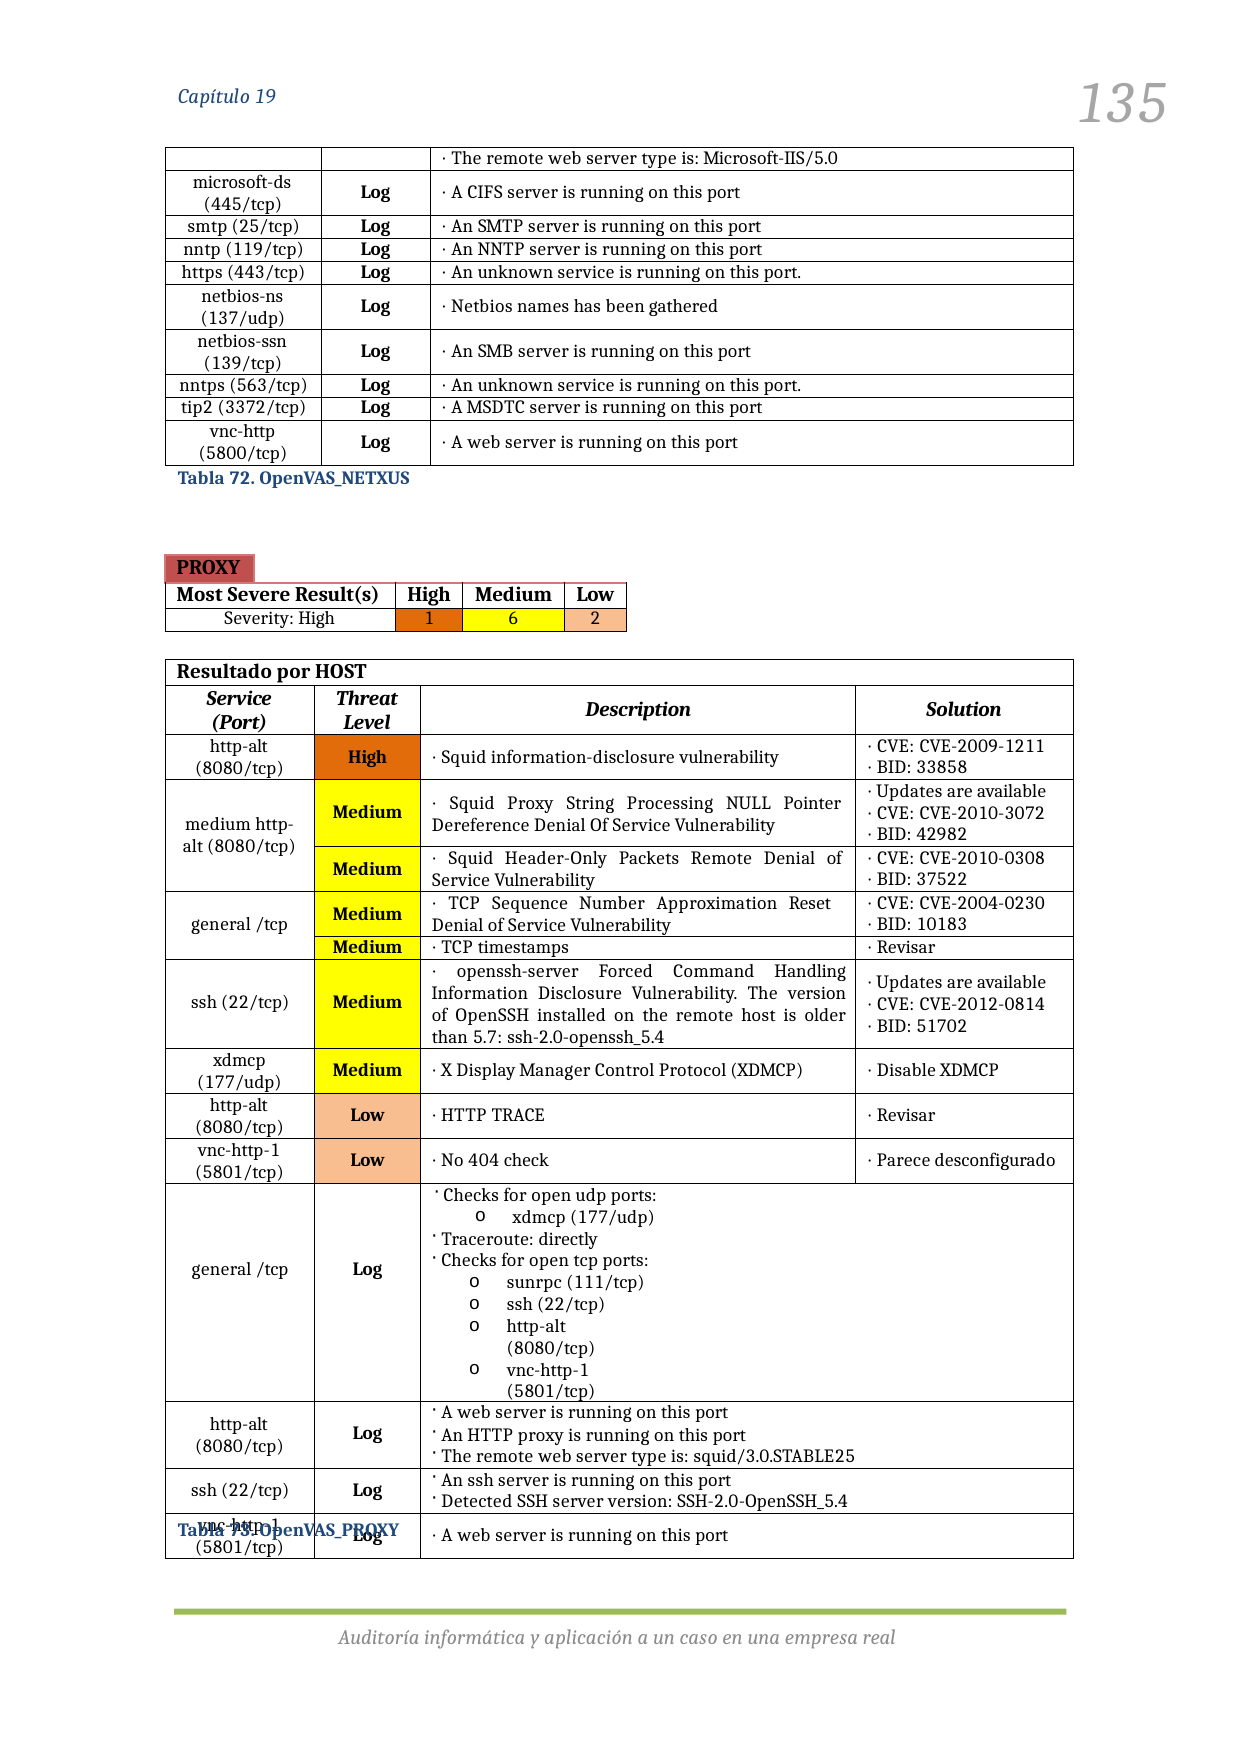

135
Capítulo 19
|  |  | · The remote web server type is: Microsoft-IIS/5.0 |
| --- | --- | --- |
| microsoft-ds (445/tcp) | Log | · A CIFS server is running on this port |
| smtp (25/tcp) | Log | · An SMTP server is running on this port |
| nntp (119/tcp) | Log | · An NNTP server is running on this port |
| https (443/tcp) | Log | · An unknown service is running on this port. |
| netbios-ns (137/udp) | Log | · Netbios names has been gathered |
| netbios-ssn (139/tcp) | Log | · An SMB server is running on this port |
| nntps (563/tcp) | Log | · An unknown service is running on this port. |
| tip2 (3372/tcp) | Log | · A MSDTC server is running on this port |
| vnc-http (5800/tcp) | Log | · A web server is running on this port |
Tabla 72. OpenVAS_NETXUS
| PROXY |  |  |  |  |
| --- | --- | --- | --- | --- |
| Most Severe Result(s) |  | High | Medium | Low |
| Severity: High |  | 1 | 6 | 2 |
| Resultado por HOST |  |  |  |
| --- | --- | --- | --- |
| Service (Port) | Threat Level | Description | Solution |
| http-alt (8080/tcp) | High | · Squid information-disclosure vulnerability | · CVE: CVE-2009-1211 · BID: 33858 |
| medium http- alt (8080/tcp) | Medium | · Squid Proxy String Processing NULL Pointer Dereference Denial Of Service Vulnerability | · Updates are available · CVE: CVE-2010-3072 · BID: 42982 |
|  | Medium | · Squid Header-Only Packets Remote Denial of Service Vulnerability | · CVE: CVE-2010-0308 · BID: 37522 |
| general /tcp | Medium | · TCP Sequence Number Approximation Reset Denial of Service Vulnerability | · CVE: CVE-2004-0230 · BID: 10183 |
|  | Medium | · TCP timestamps | · Revisar |
| ssh (22/tcp) | Medium | · openssh-server Forced Command Handling Information Disclosure Vulnerability. The version of OpenSSH installed on the remote host is older than 5.7: ssh-2.0-openssh\_5.4 | · Updates are available · CVE: CVE-2012-0814 · BID: 51702 |
| xdmcp (177/udp) | Medium | · X Display Manager Control Protocol (XDMCP) | · Disable XDMCP |
| http-alt (8080/tcp) | Low | · HTTP TRACE | · Revisar |
| vnc-http-1 (5801/tcp) | Low | · No 404 check | · Parece desconfigurado |
| general /tcp | Log | Checks for open udp ports: xdmcp (177/udp) Traceroute: directly Checks for open tcp ports: sunrpc (111/tcp) ssh (22/tcp) http-alt (8080/tcp) vnc-http-1 (5801/tcp) |  |
| http-alt (8080/tcp) | Log | A web server is running on this port An HTTP proxy is running on this port The remote web server type is: squid/3.0.STABLE25 |  |
| ssh (22/tcp) | Log | An ssh server is running on this port Detected SSH server version: SSH-2.0-OpenSSH\_5.4 |  |
| vnc-http-1 (5801/tcp) | Log | · A web server is running on this port |  |
Tabla 73. OpenVAS_PROXY

Auditoría informática y aplicación a un caso en una empresa real